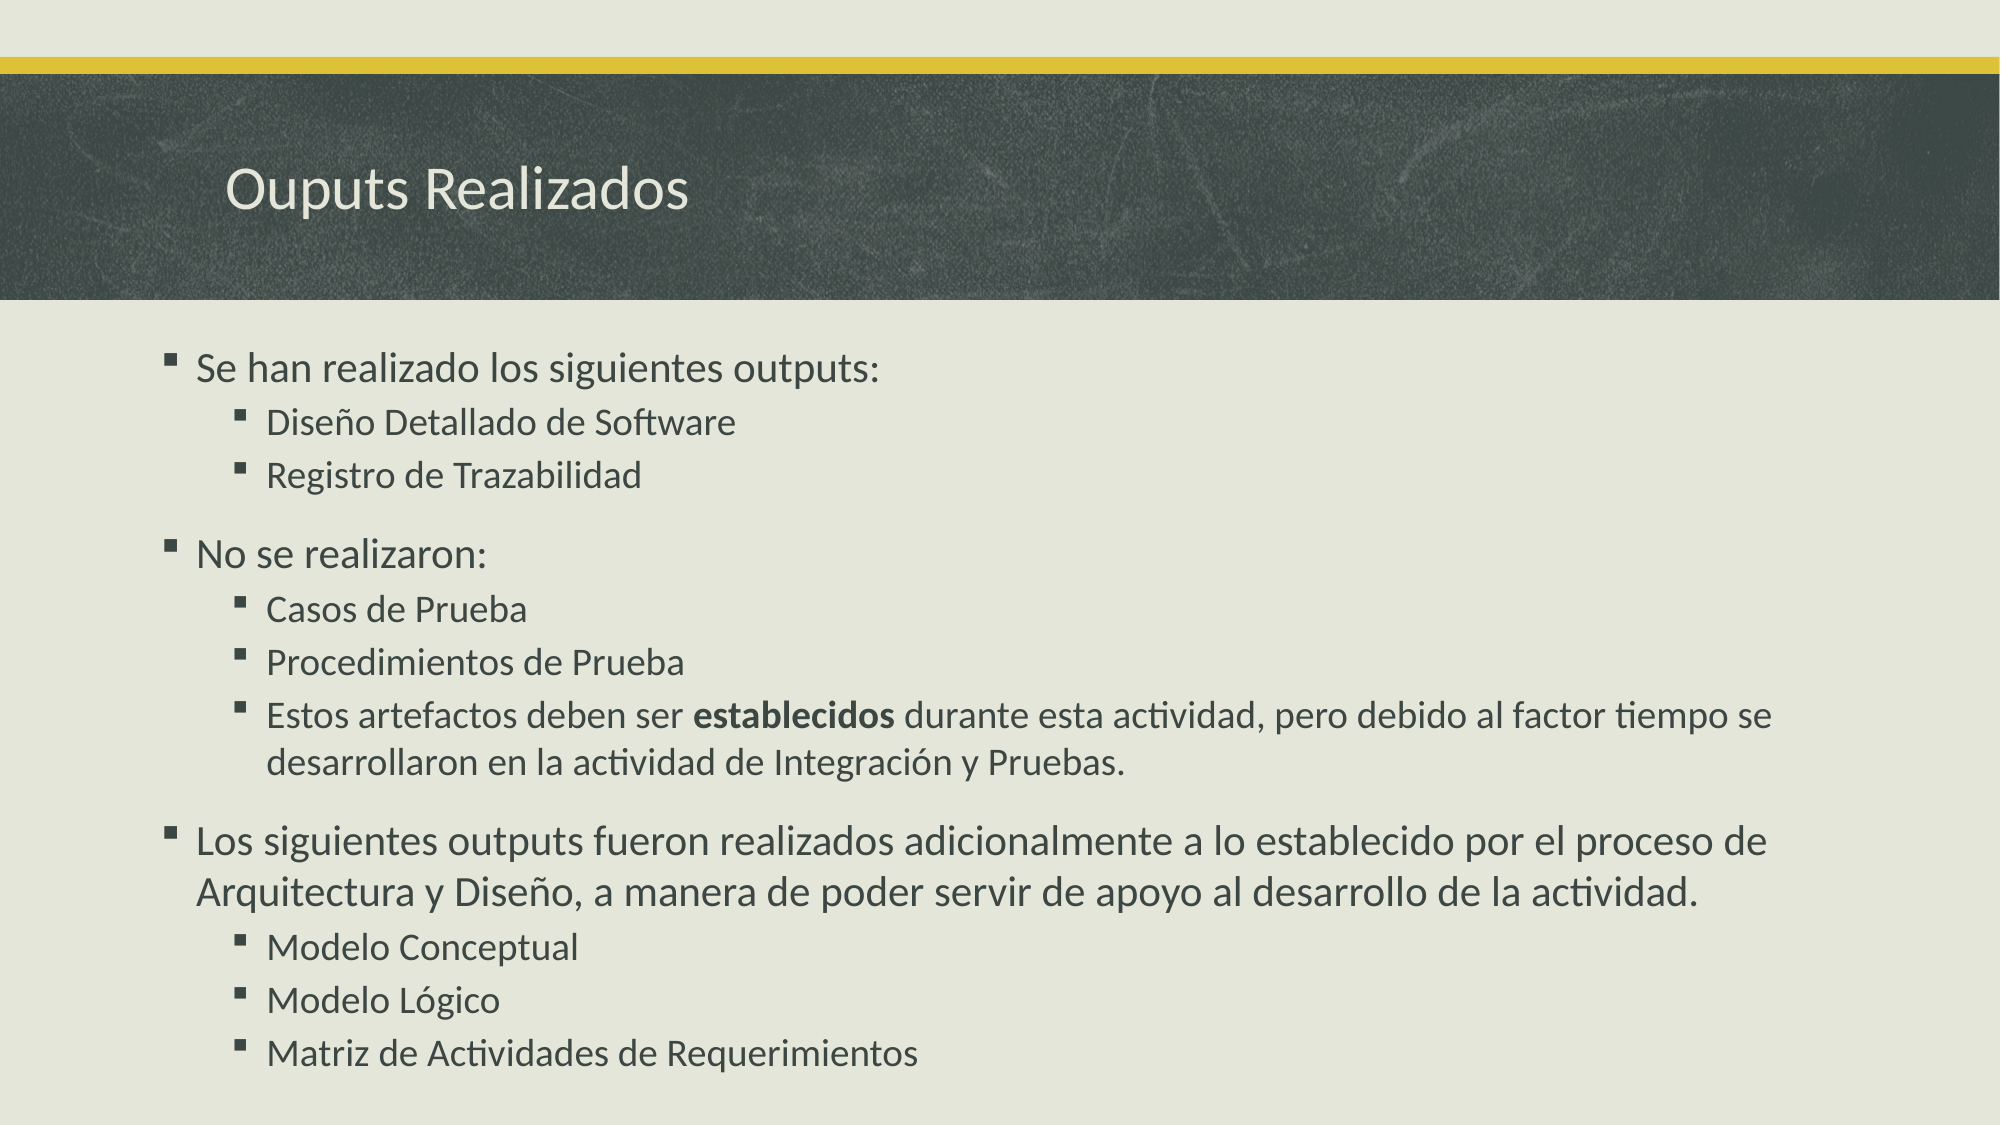

# Ouputs Realizados
Se han realizado los siguientes outputs:
Diseño Detallado de Software
Registro de Trazabilidad
No se realizaron:
Casos de Prueba
Procedimientos de Prueba
Estos artefactos deben ser establecidos durante esta actividad, pero debido al factor tiempo se desarrollaron en la actividad de Integración y Pruebas.
Los siguientes outputs fueron realizados adicionalmente a lo establecido por el proceso de Arquitectura y Diseño, a manera de poder servir de apoyo al desarrollo de la actividad.
Modelo Conceptual
Modelo Lógico
Matriz de Actividades de Requerimientos